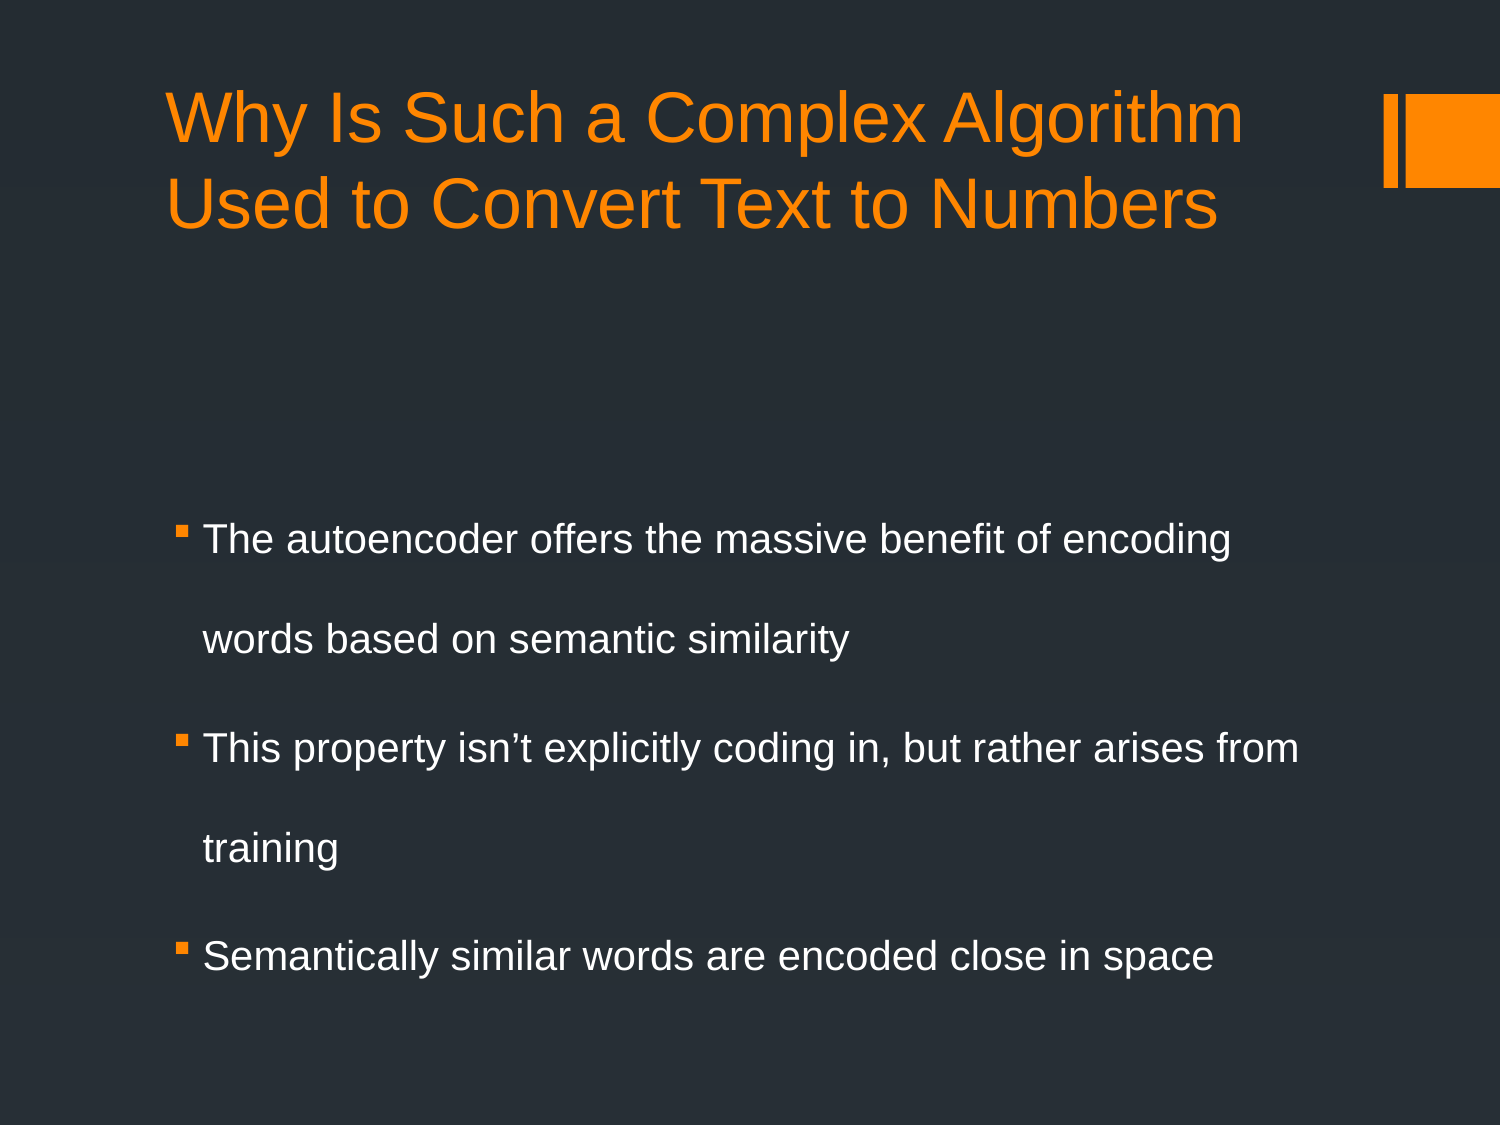

# Why Is Such a Complex Algorithm Used to Convert Text to Numbers
The autoencoder offers the massive benefit of encoding words based on semantic similarity
This property isn’t explicitly coding in, but rather arises from training
Semantically similar words are encoded close in space